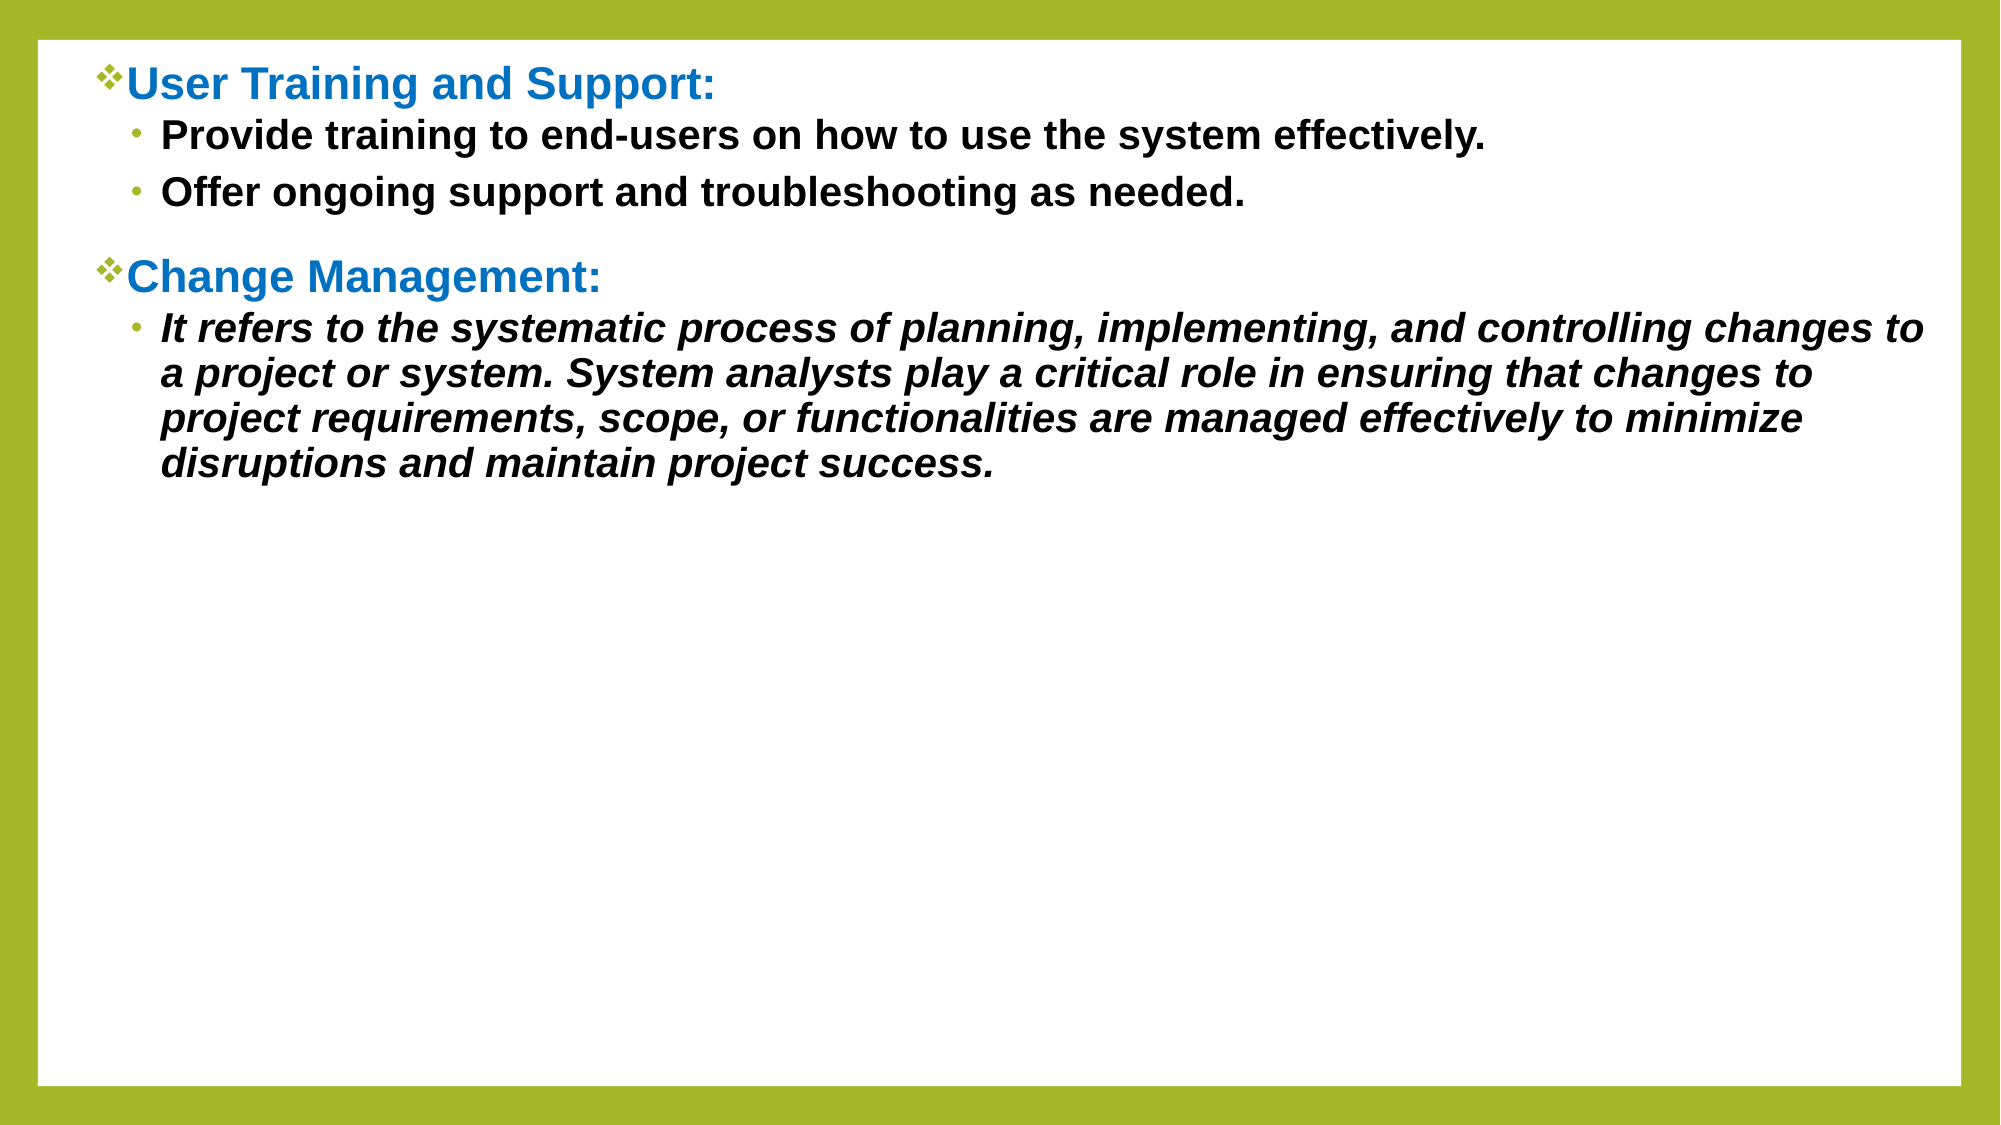

User Training and Support:
Provide training to end-users on how to use the system effectively.
Offer ongoing support and troubleshooting as needed.
Change Management:
It refers to the systematic process of planning, implementing, and controlling changes to a project or system. System analysts play a critical role in ensuring that changes to project requirements, scope, or functionalities are managed effectively to minimize disruptions and maintain project success.